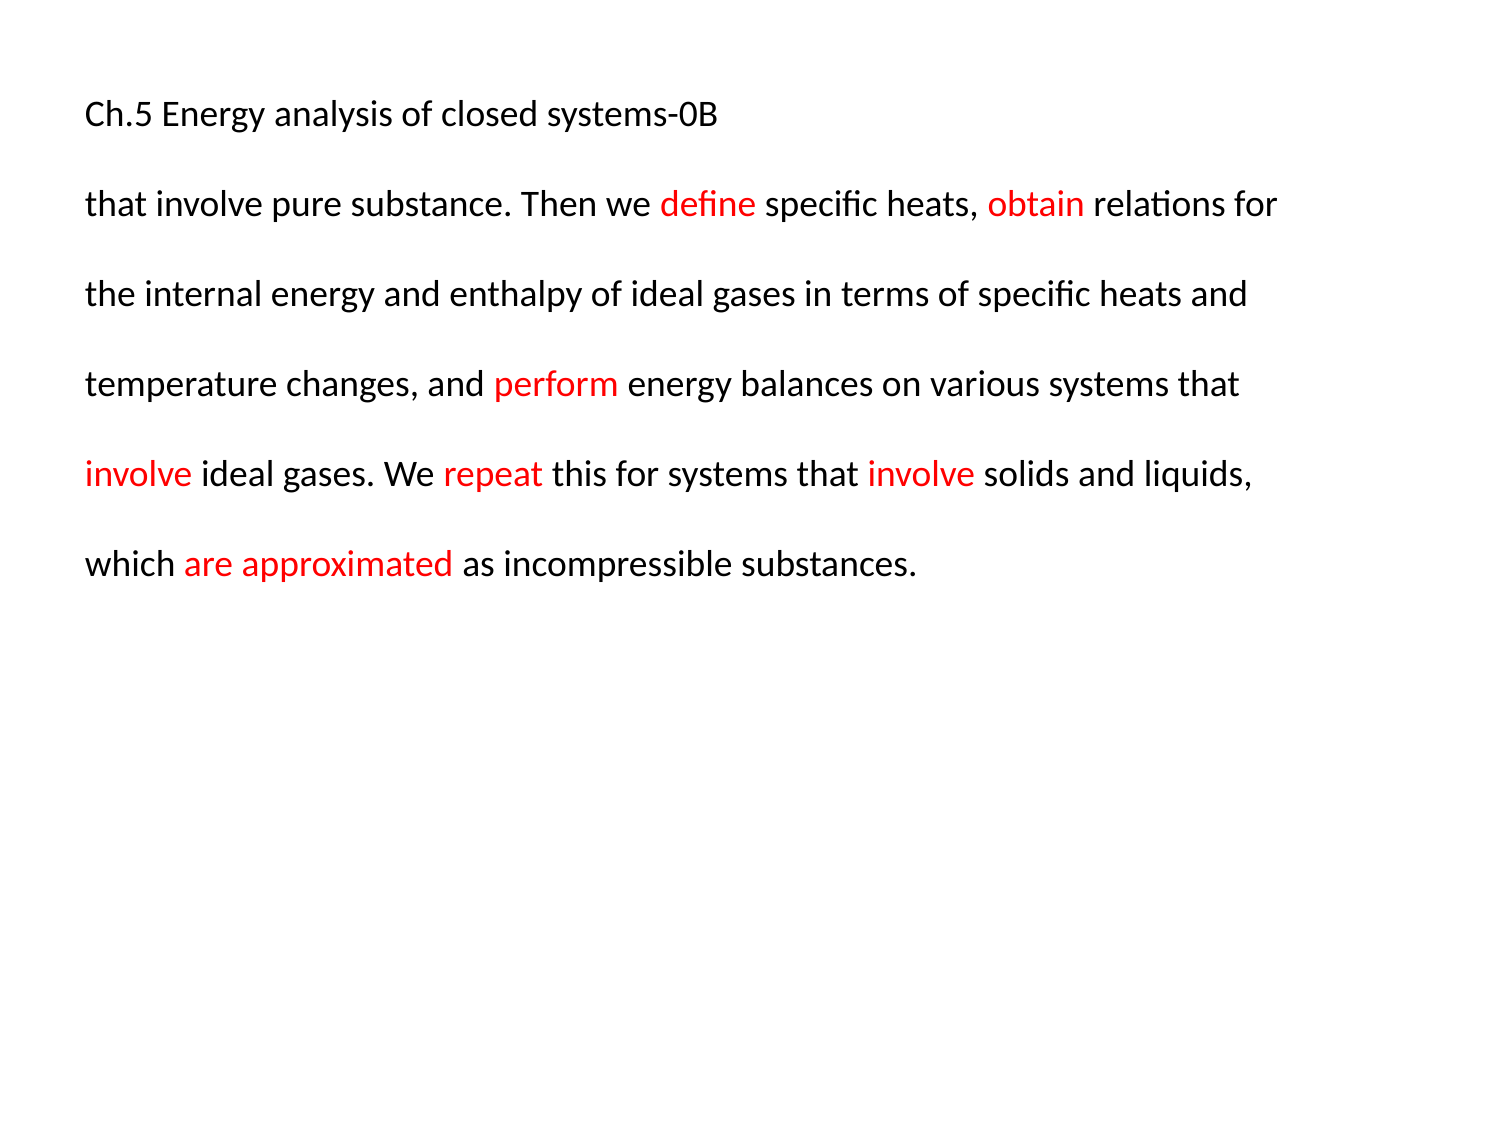

Ch.5 Energy analysis of closed systems-0B

that involve pure substance. Then we define specific heats, obtain relations for

the internal energy and enthalpy of ideal gases in terms of specific heats and

temperature changes, and perform energy balances on various systems that

involve ideal gases. We repeat this for systems that involve solids and liquids,

which are approximated as incompressible substances.